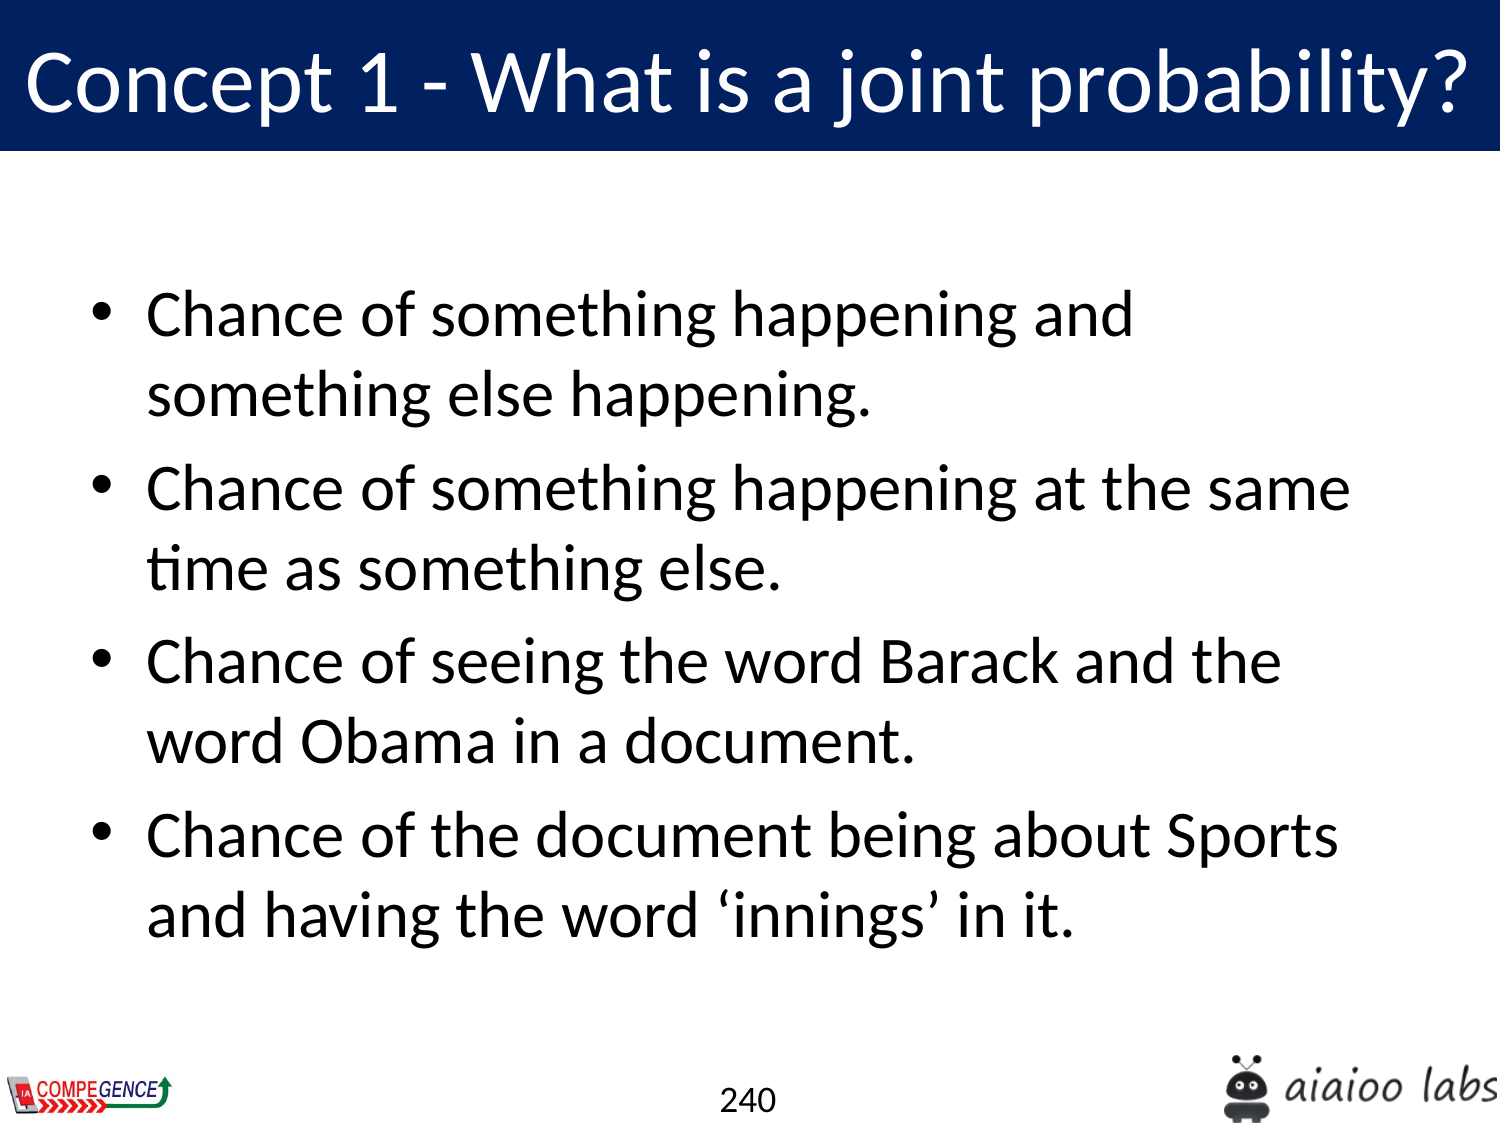

Concept 1 - What is a joint probability?
Chance of something happening and something else happening.
Chance of something happening at the same time as something else.
Chance of seeing the word Barack and the word Obama in a document.
Chance of the document being about Sports and having the word ‘innings’ in it.